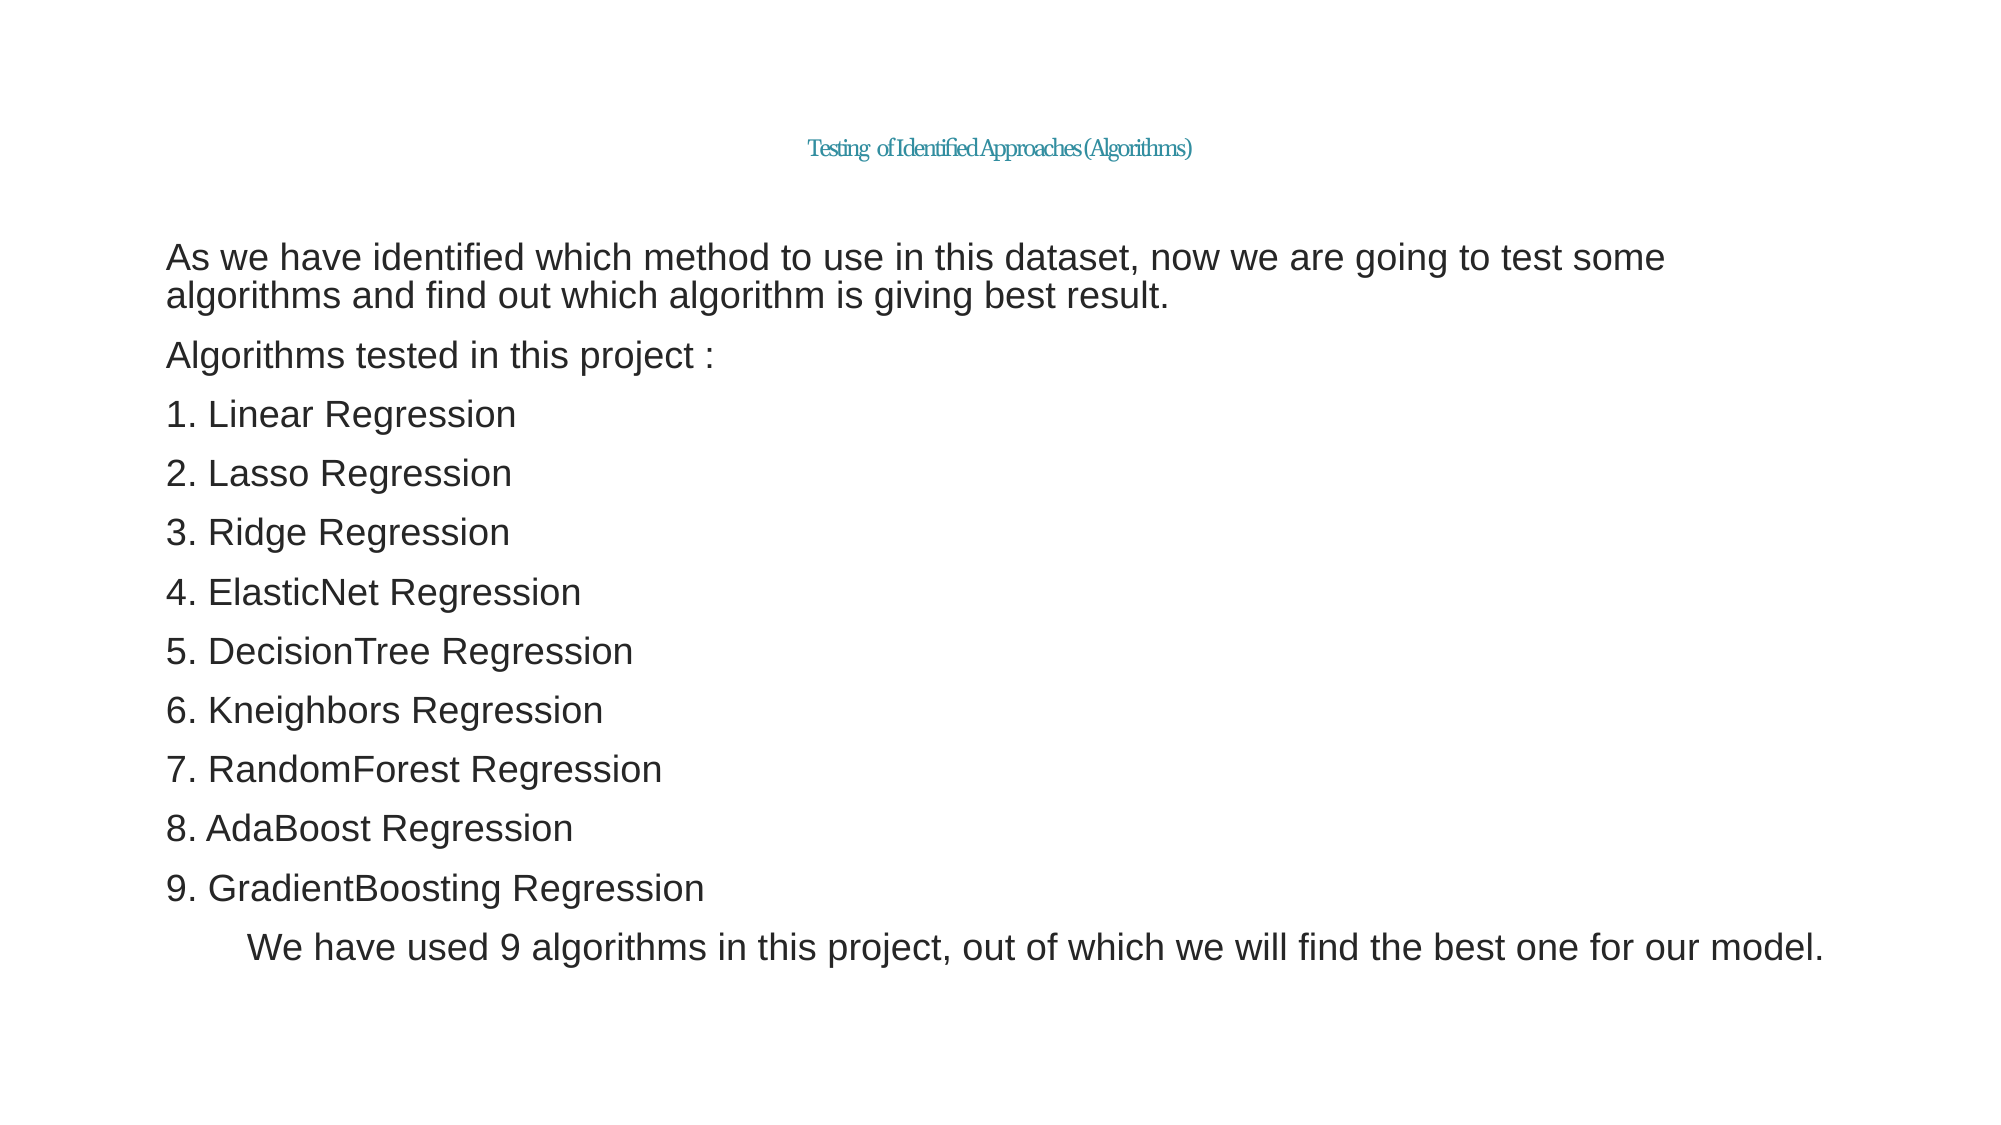

# Testing of Identified Approaches (Algorithms)
As we have identified which method to use in this dataset, now we are going to test some algorithms and find out which algorithm is giving best result.
Algorithms tested in this project :
1. Linear Regression
2. Lasso Regression
3. Ridge Regression
4. ElasticNet Regression
5. DecisionTree Regression
6. Kneighbors Regression
7. RandomForest Regression
8. AdaBoost Regression
9. GradientBoosting Regression
         We have used 9 algorithms in this project, out of which we will find the best one for our model.